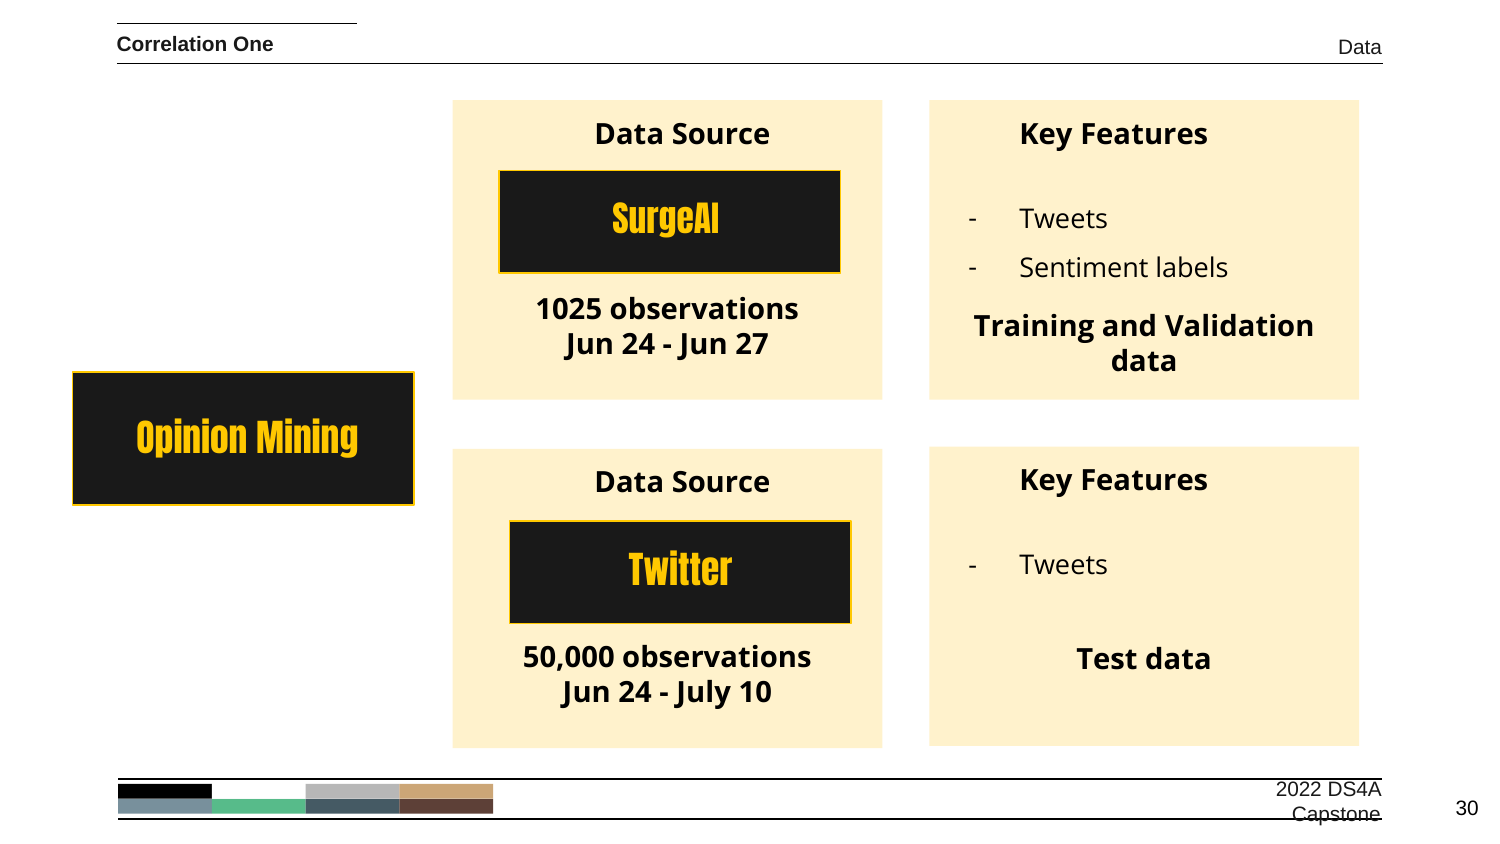

Correlation One
Data
    Data Source

1025 observations
Jun 24 - Jun 27

SurgeAI
          Key Features

Tweets
Sentiment labels
Training and Validation data
 Opinion Mining
          Key Features

Tweets

Test data

    Data Source

50,000 observations
Jun 24 - July 10

Twitter
30
2022 DS4A Capstone